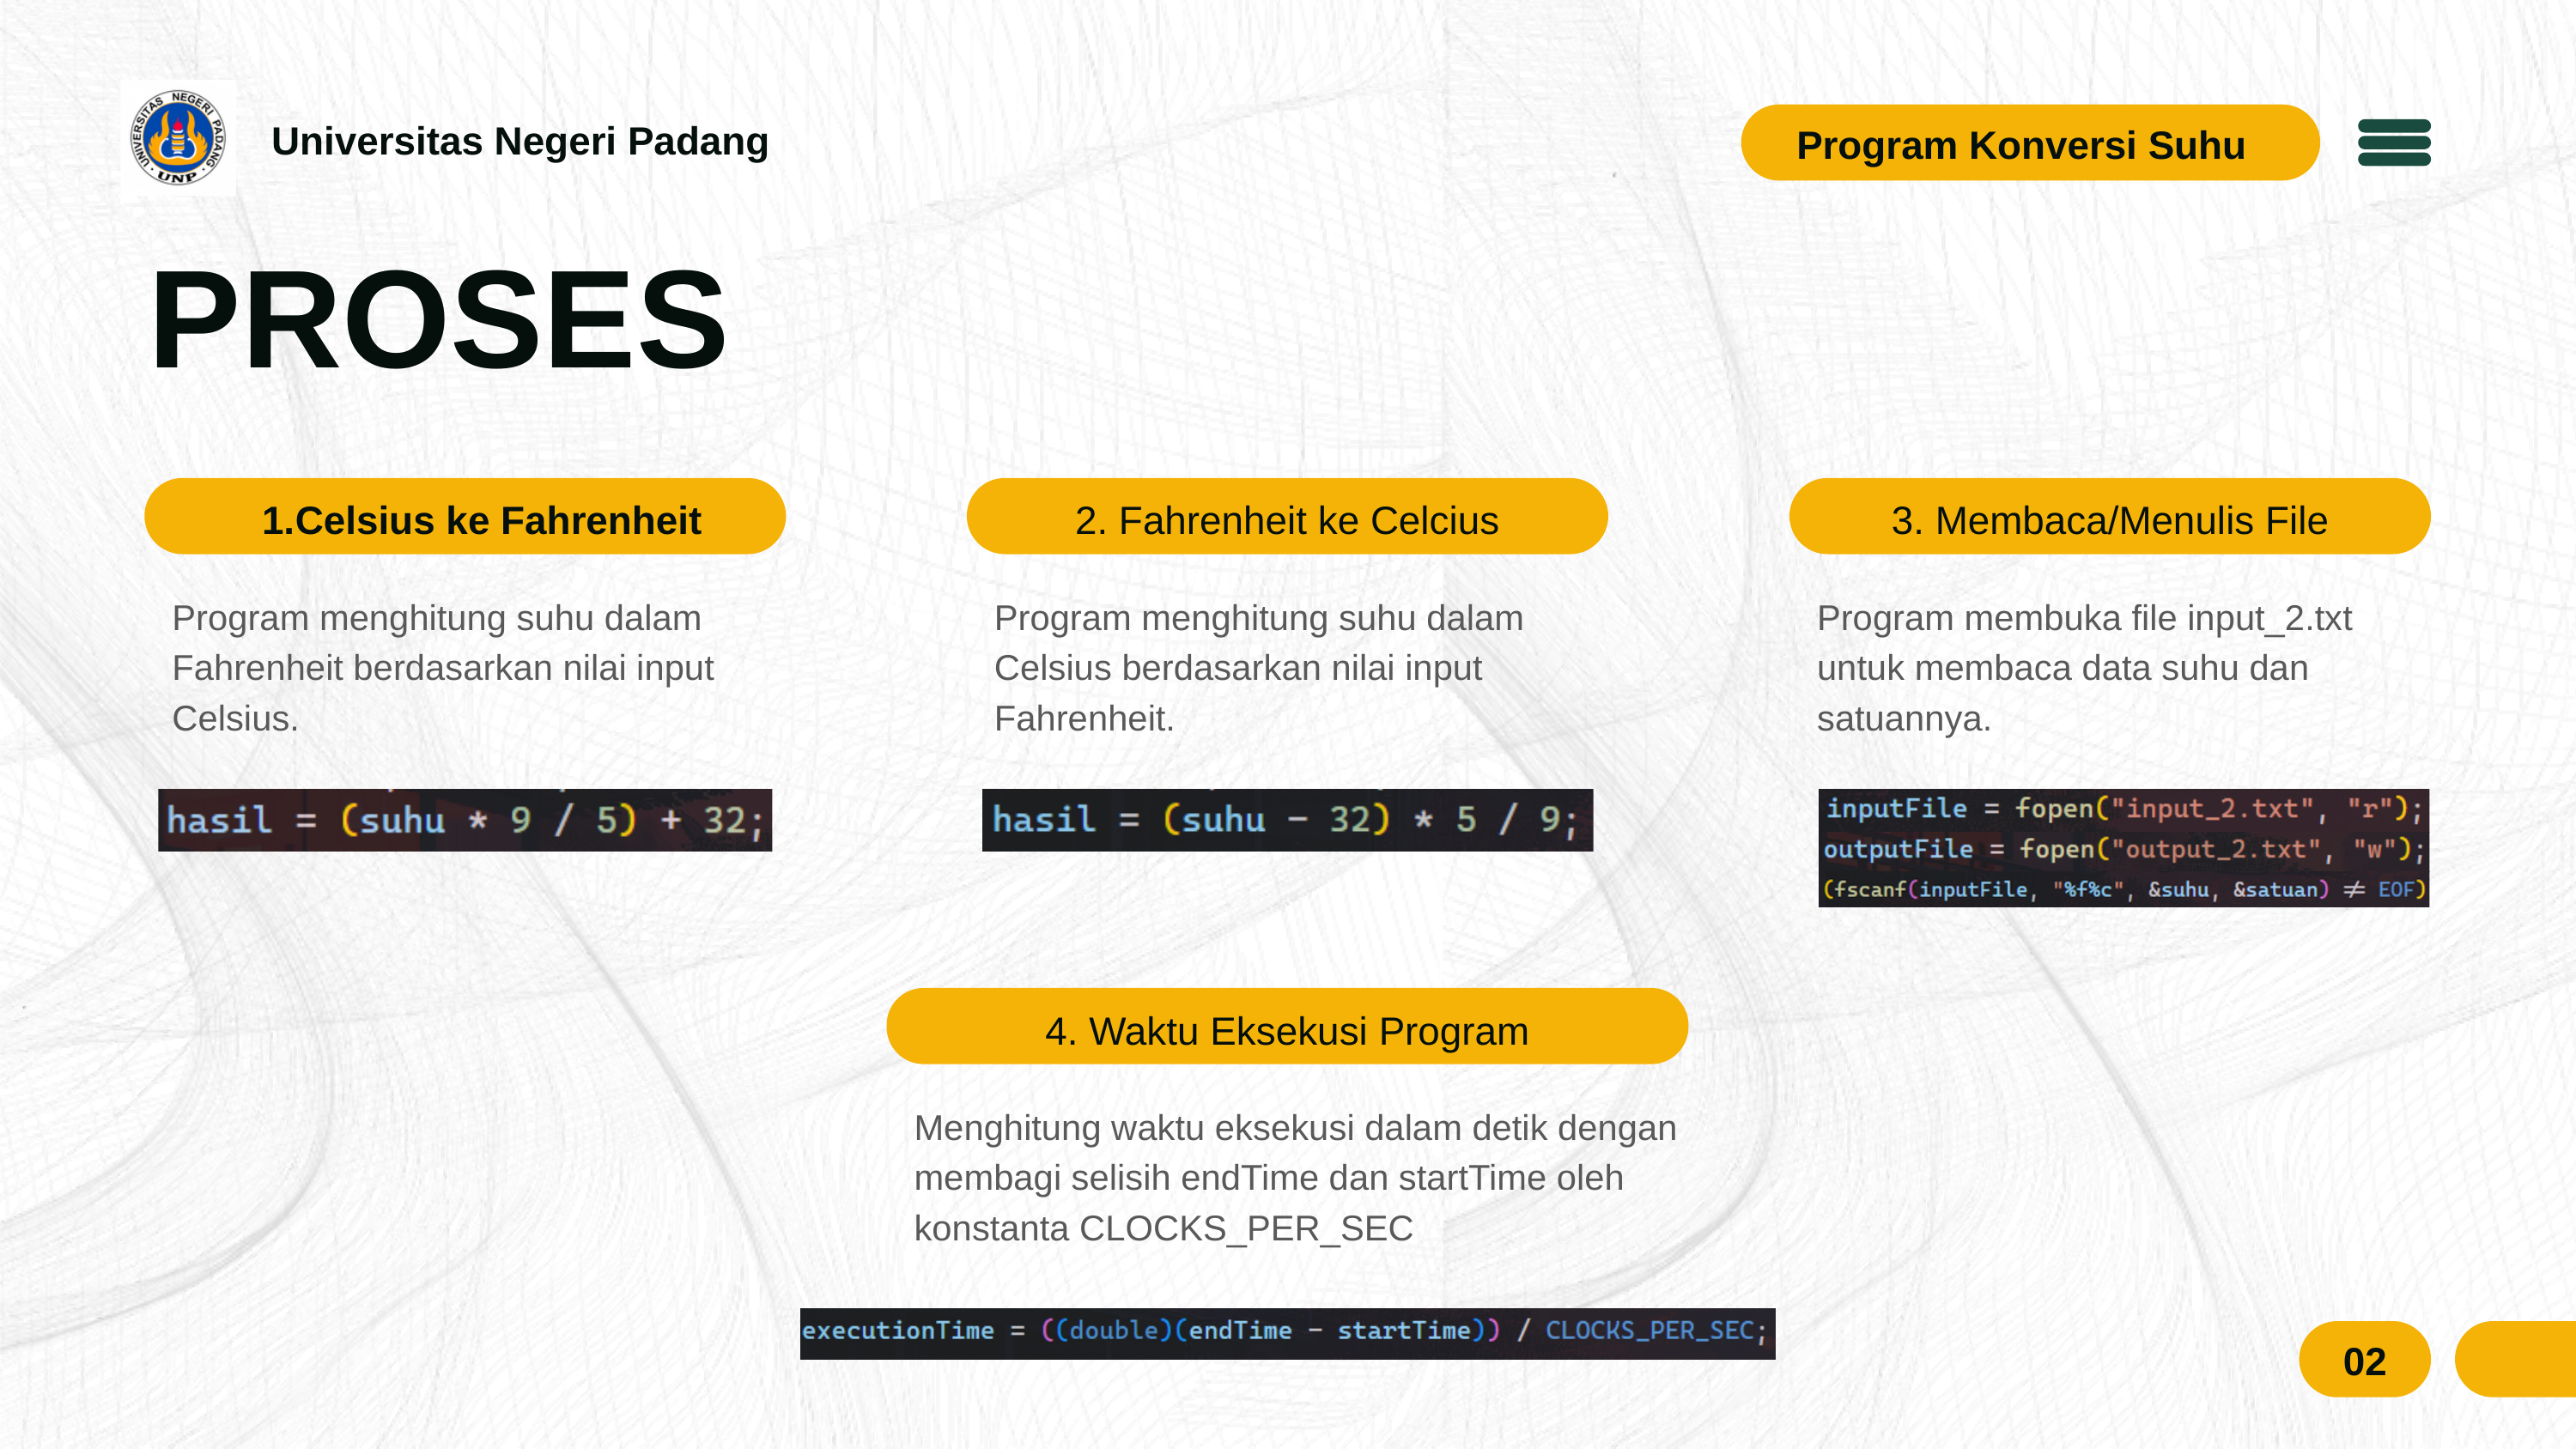

Universitas Negeri Padang
Program Konversi Suhu

PROSES

Celsius ke Fahrenheit

2. Fahrenheit ke Celcius

3. Membaca/Menulis File
Program menghitung suhu dalam Fahrenheit berdasarkan nilai input Celsius.
Program menghitung suhu dalam Celsius berdasarkan nilai input Fahrenheit.

Program membuka file input_2.txt untuk membaca data suhu dan satuannya.

4. Waktu Eksekusi Program
Menghitung waktu eksekusi dalam detik dengan membagi selisih endTime dan startTime oleh konstanta CLOCKS_PER_SEC

02